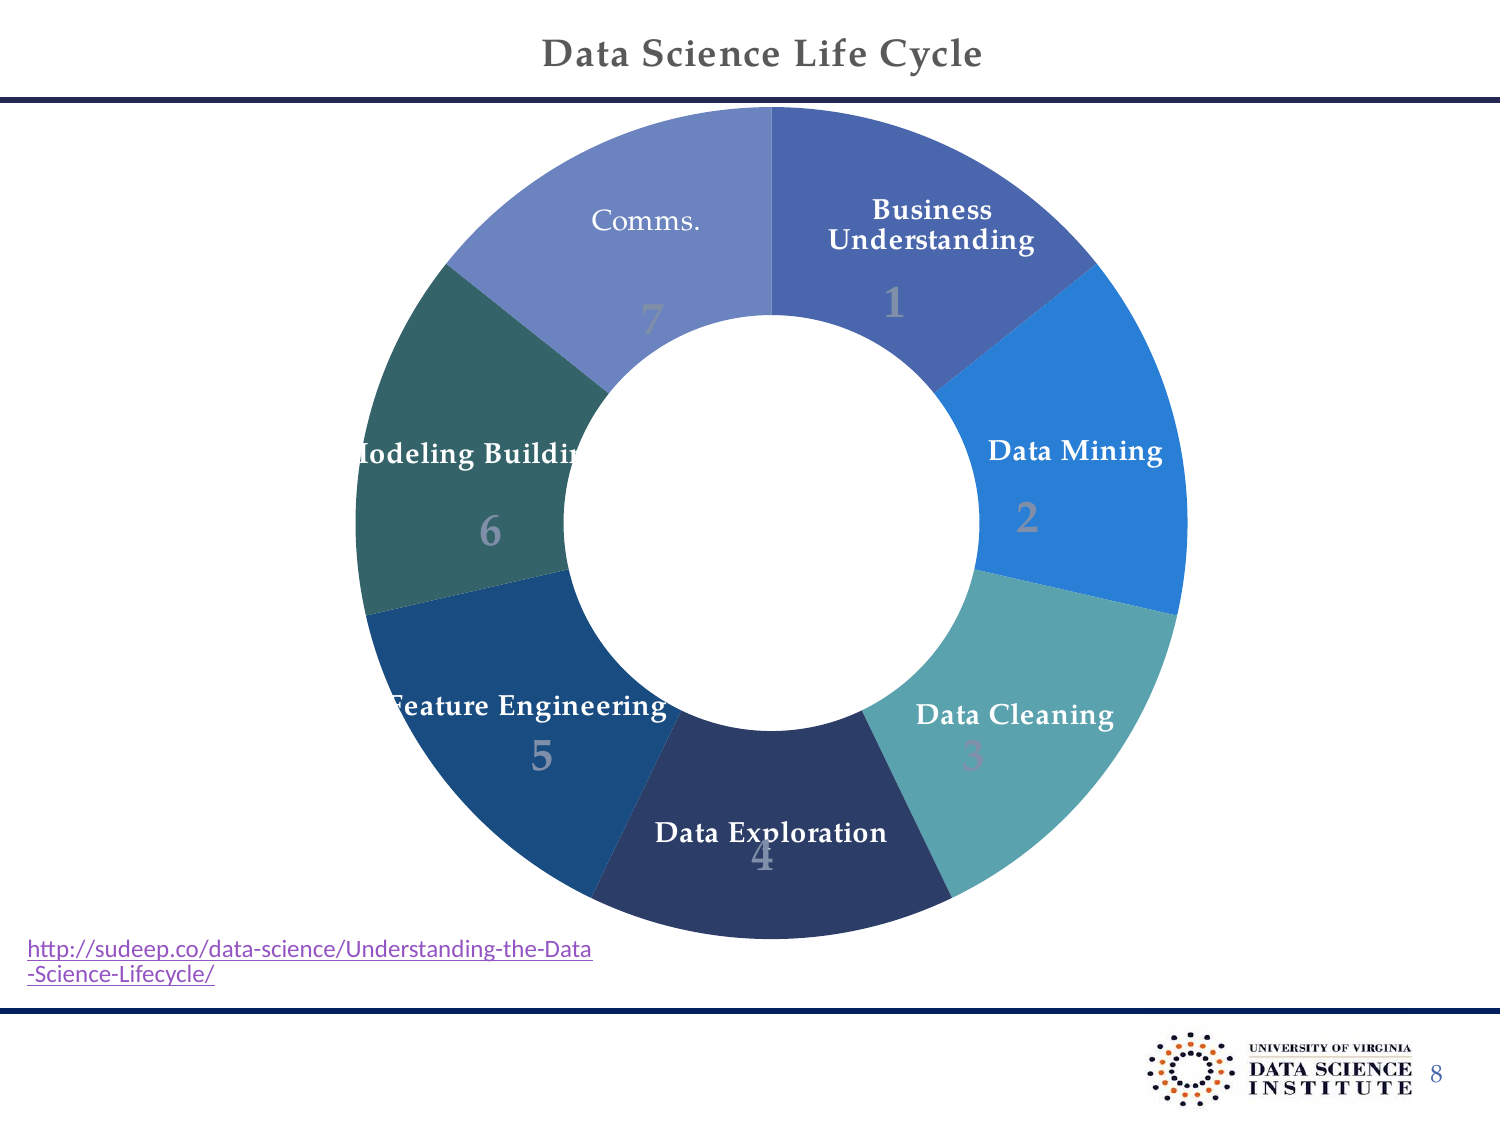

### Chart:

| Category | Data Science Life Cycle |
|---|---|
| Business Understanding | 14.2 |
| Data Mining | 14.2 |
| Data Cleaning | 14.2 |
| Data Exploration | 14.2 |
| Feature Engineering | 14.2 |
| Modeling Building | 14.2 |
| Communications | 14.2 |
7
2
6
5
3
4
http://sudeep.co/data-science/Understanding-the-Data-Science-Lifecycle/
8